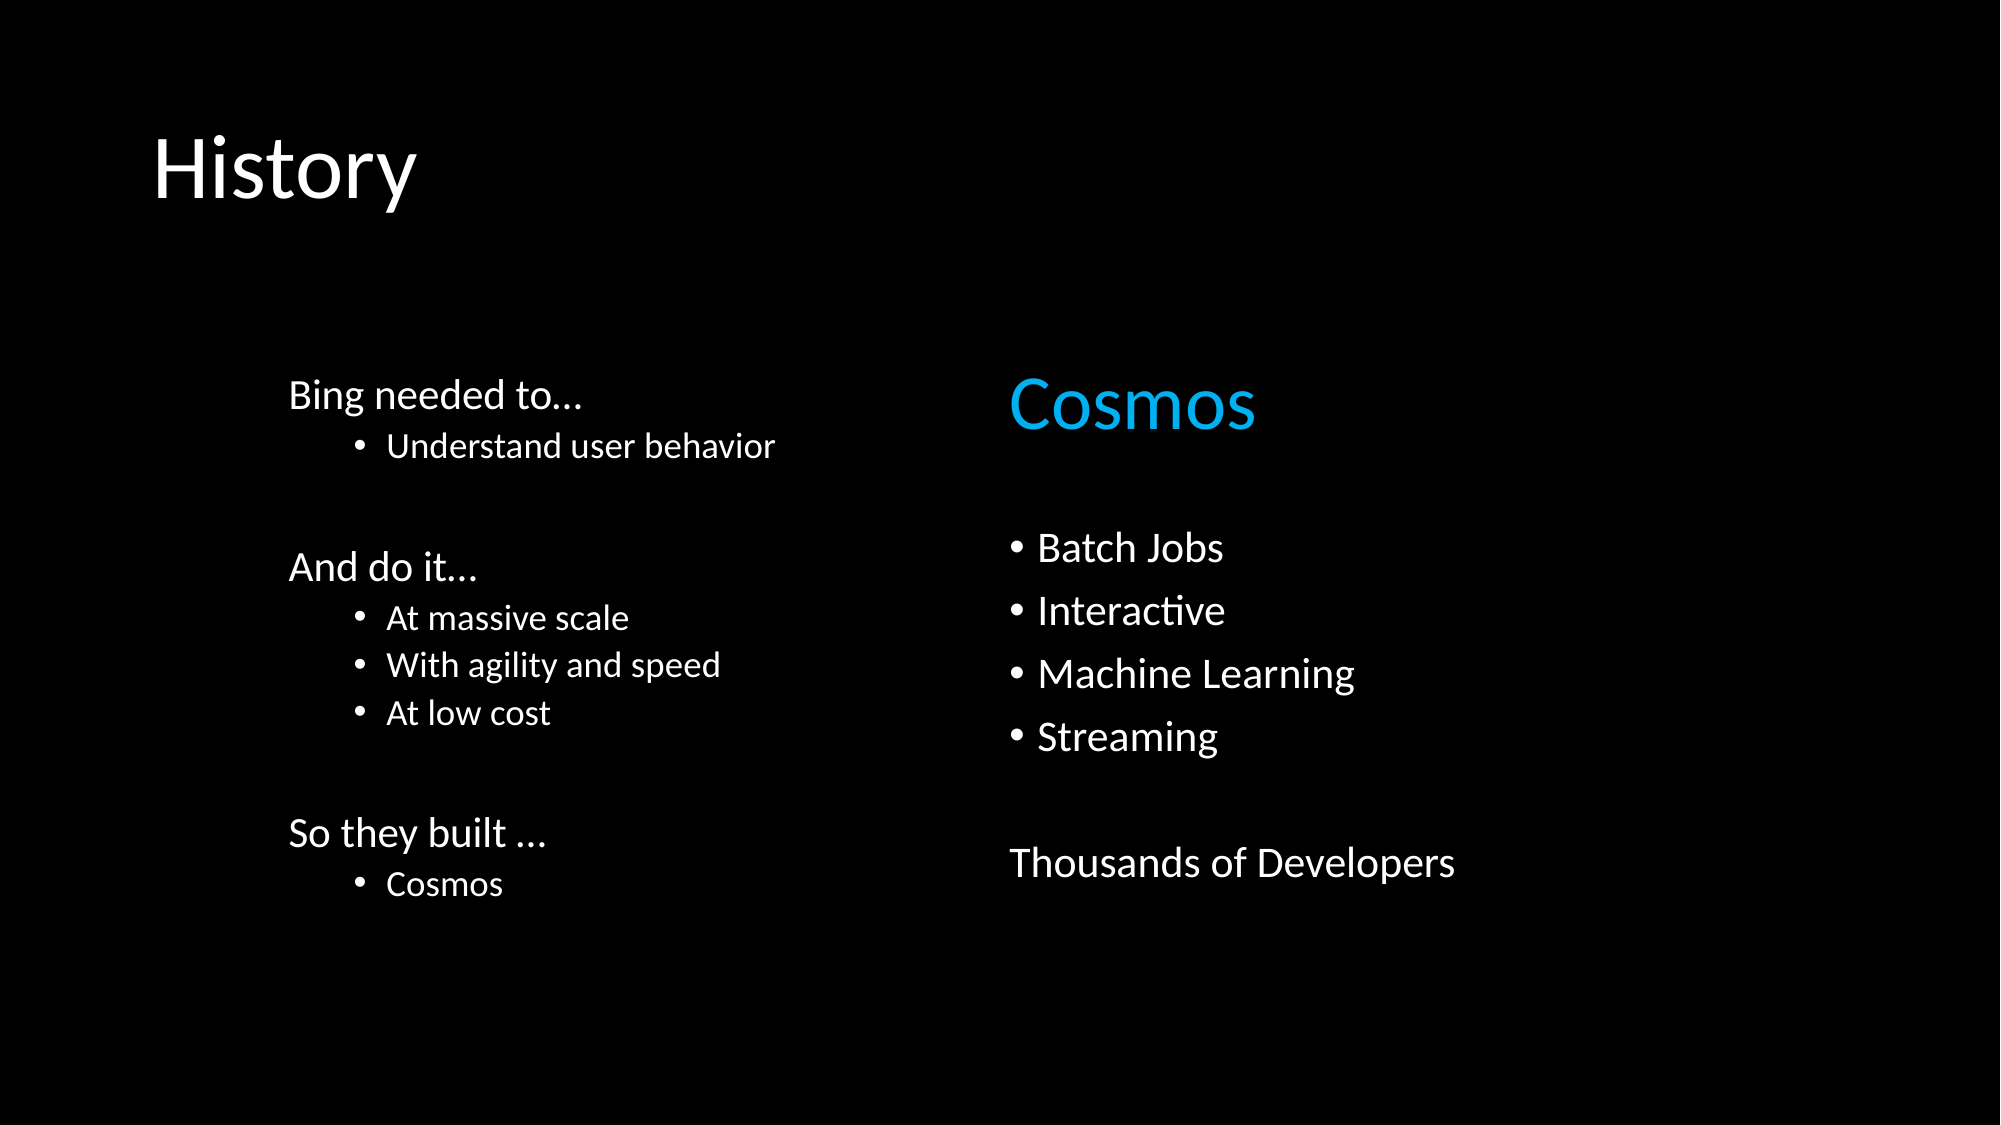

# History
Cosmos

Batch Jobs
Interactive
Machine Learning
Streaming

Thousands of Developers

Bing needed to…
Understand user behavior

And do it…
At massive scale
With agility and speed
At low cost

So they built …
Cosmos